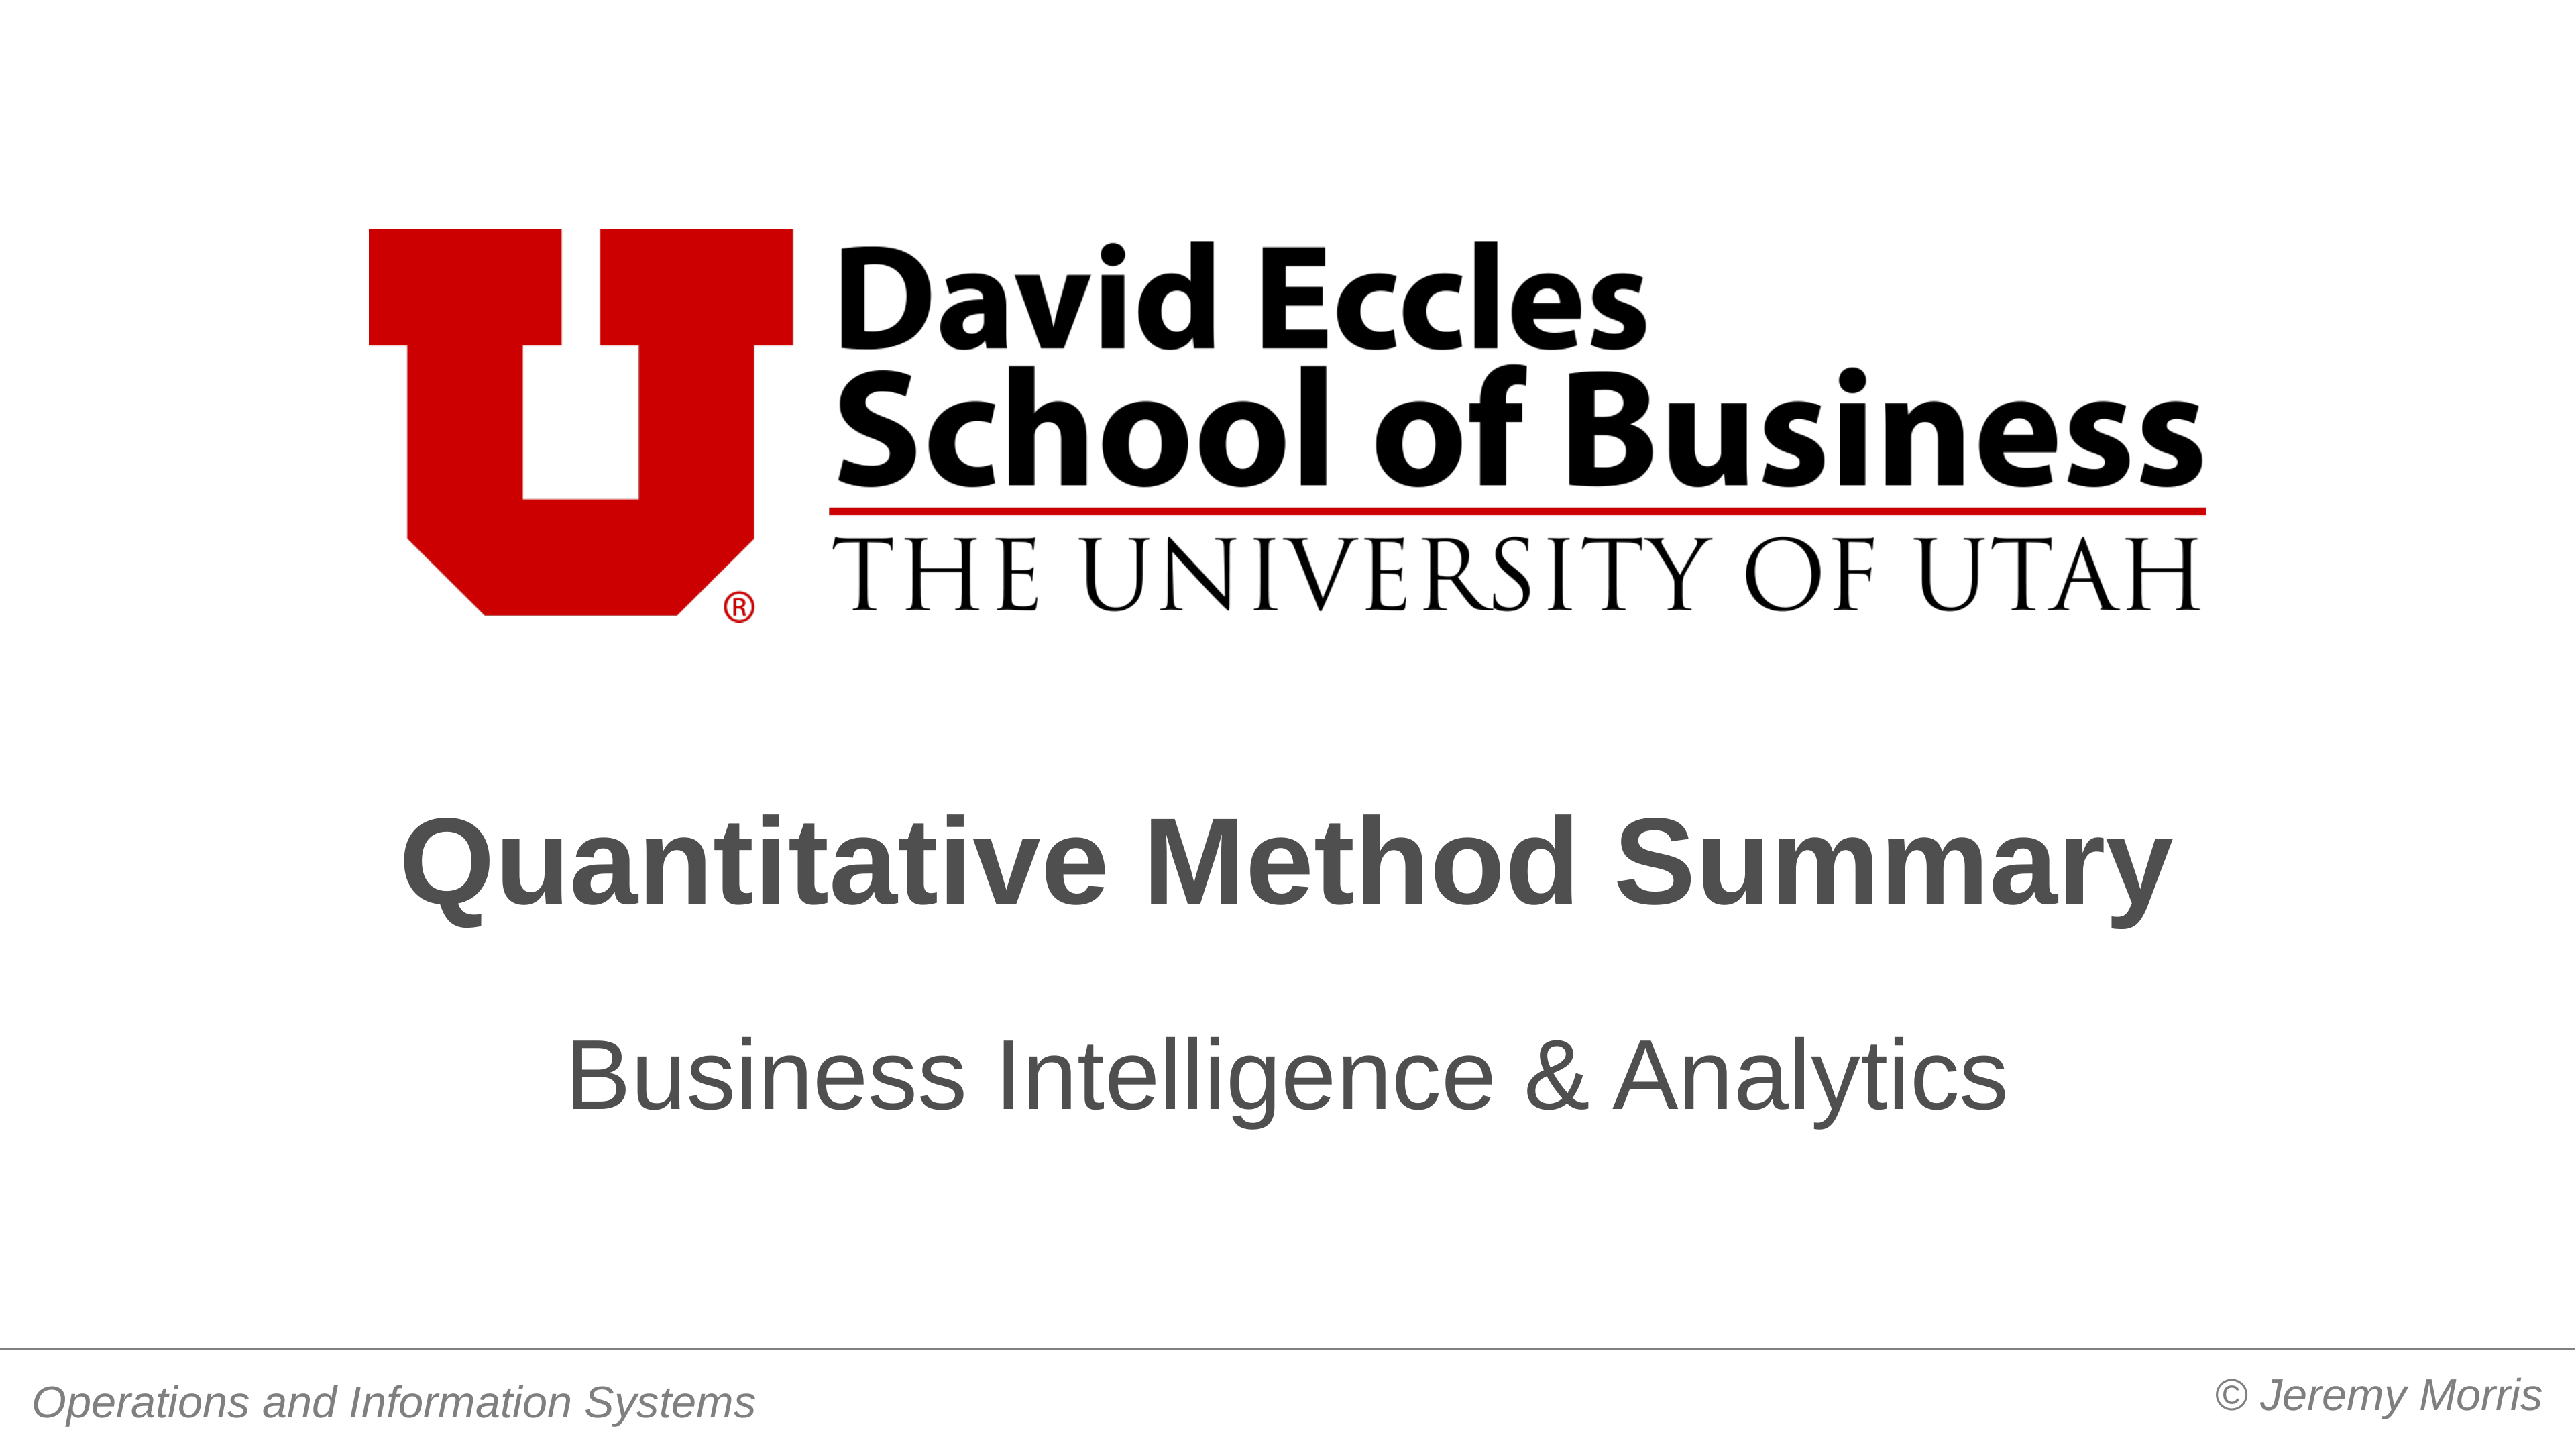

Quantitative Method Summary
Business Intelligence & Analytics